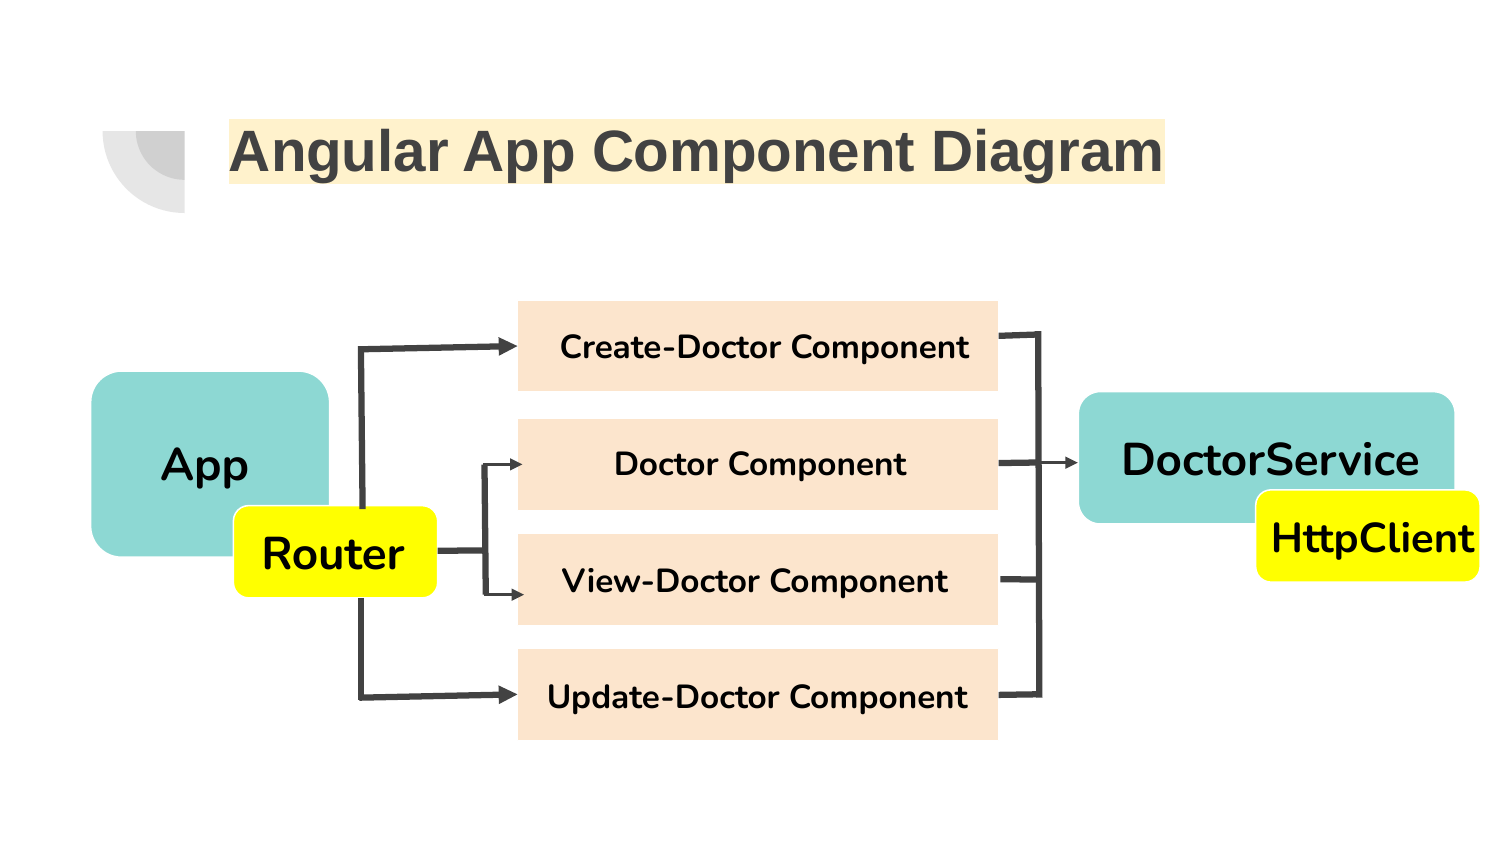

# Angular App Component Diagram

Create-Doctor Component

DoctorService

App
Doctor Component

HttpClient

Router

View-Doctor Component

Update-Doctor Component